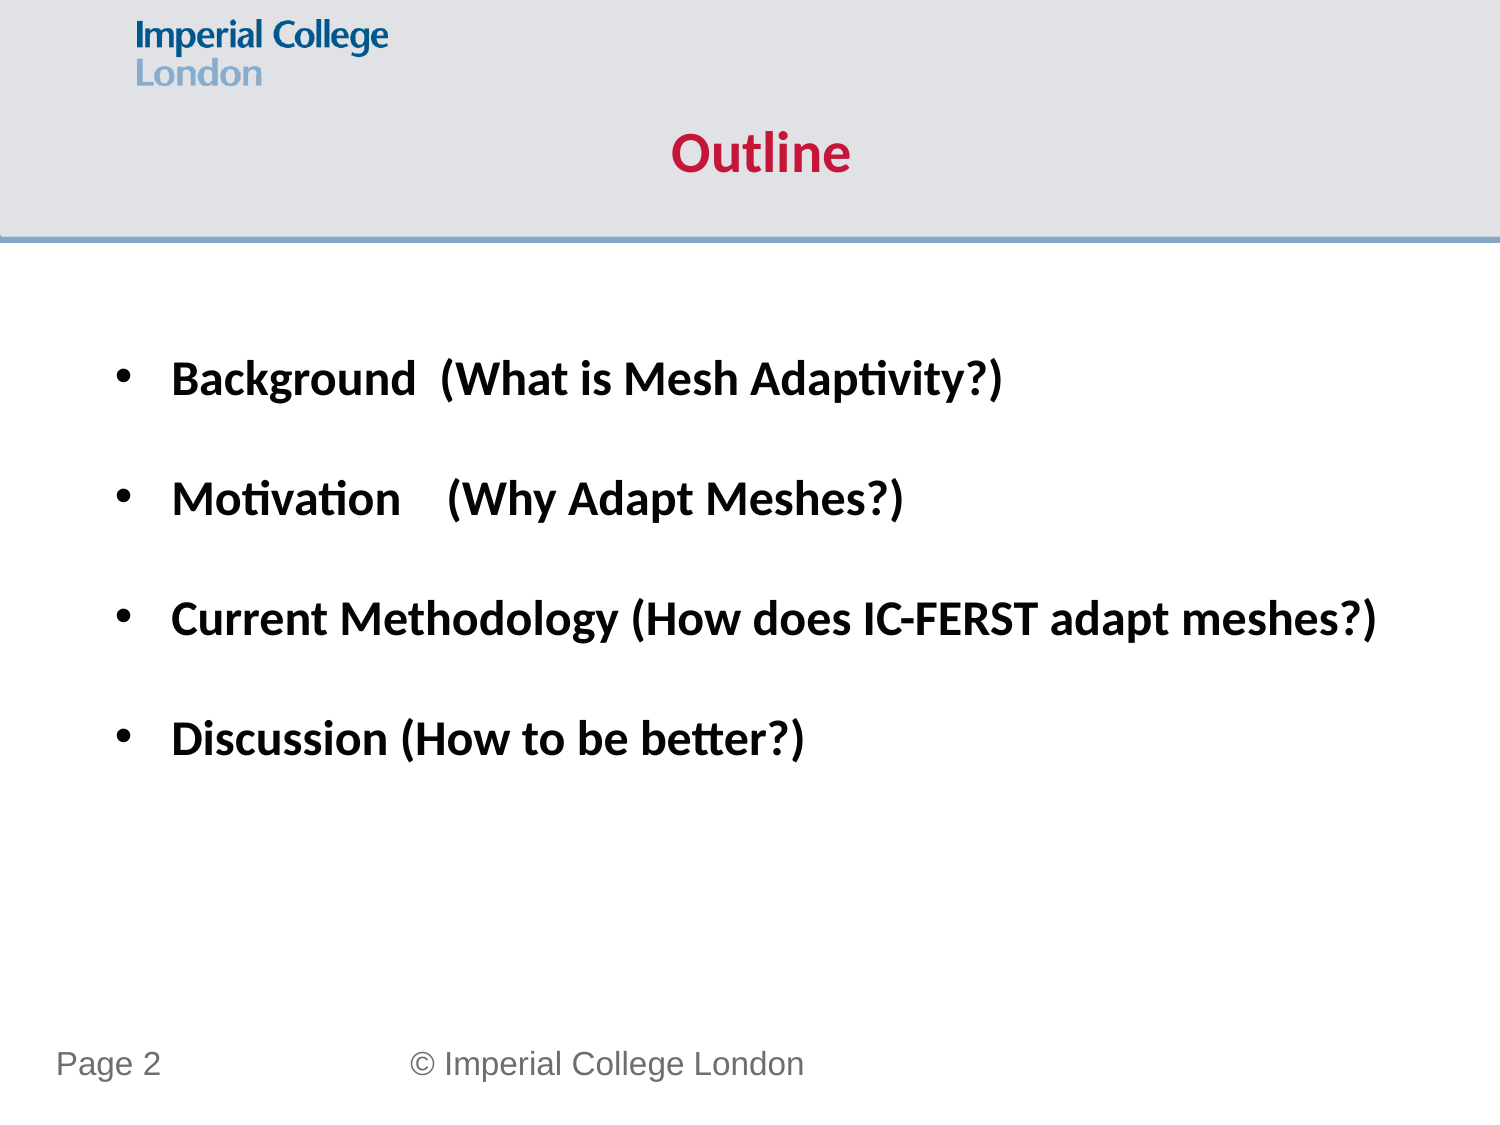

Outline
Background  (What is Mesh Adaptivity?)

Motivation    (Why Adapt Meshes?)

Current Methodology (How does IC-FERST adapt meshes?)

Discussion (How to be better?)
Page 2
© Imperial College London